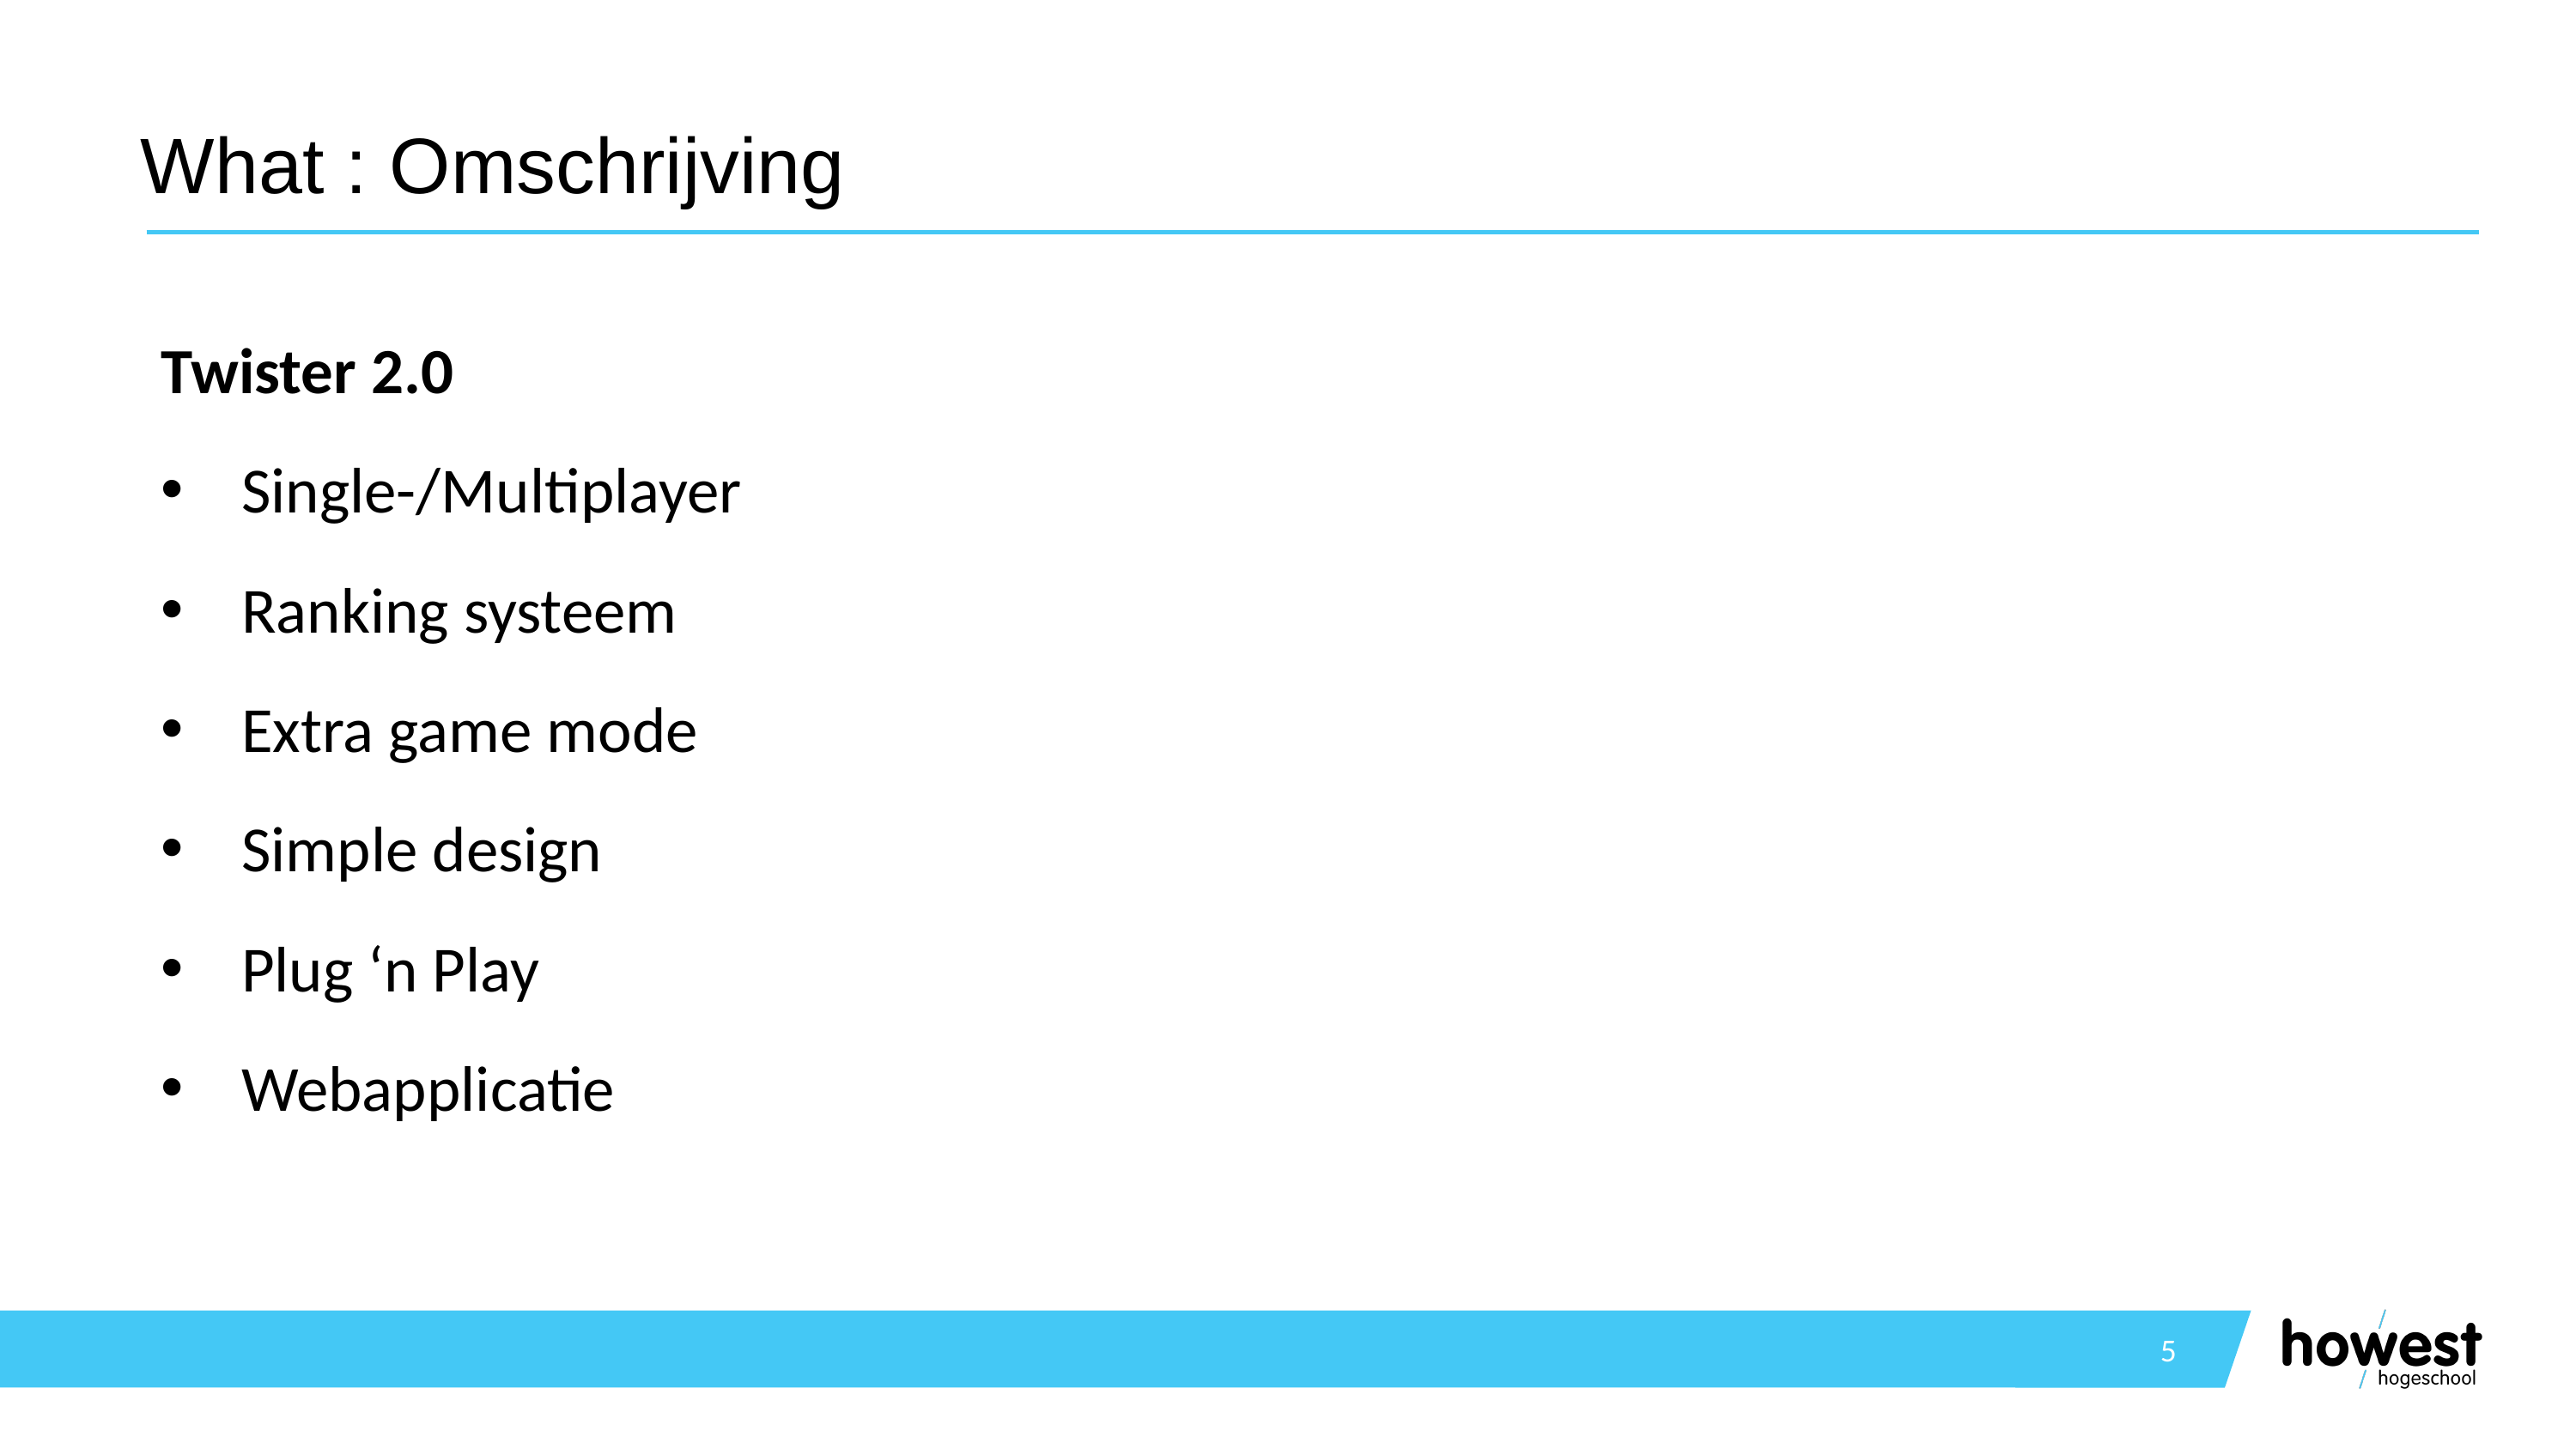

# What : Omschrijving
Twister 2.0
Single-/Multiplayer
Ranking systeem
Extra game mode
Simple design
Plug ‘n Play
Webapplicatie

5